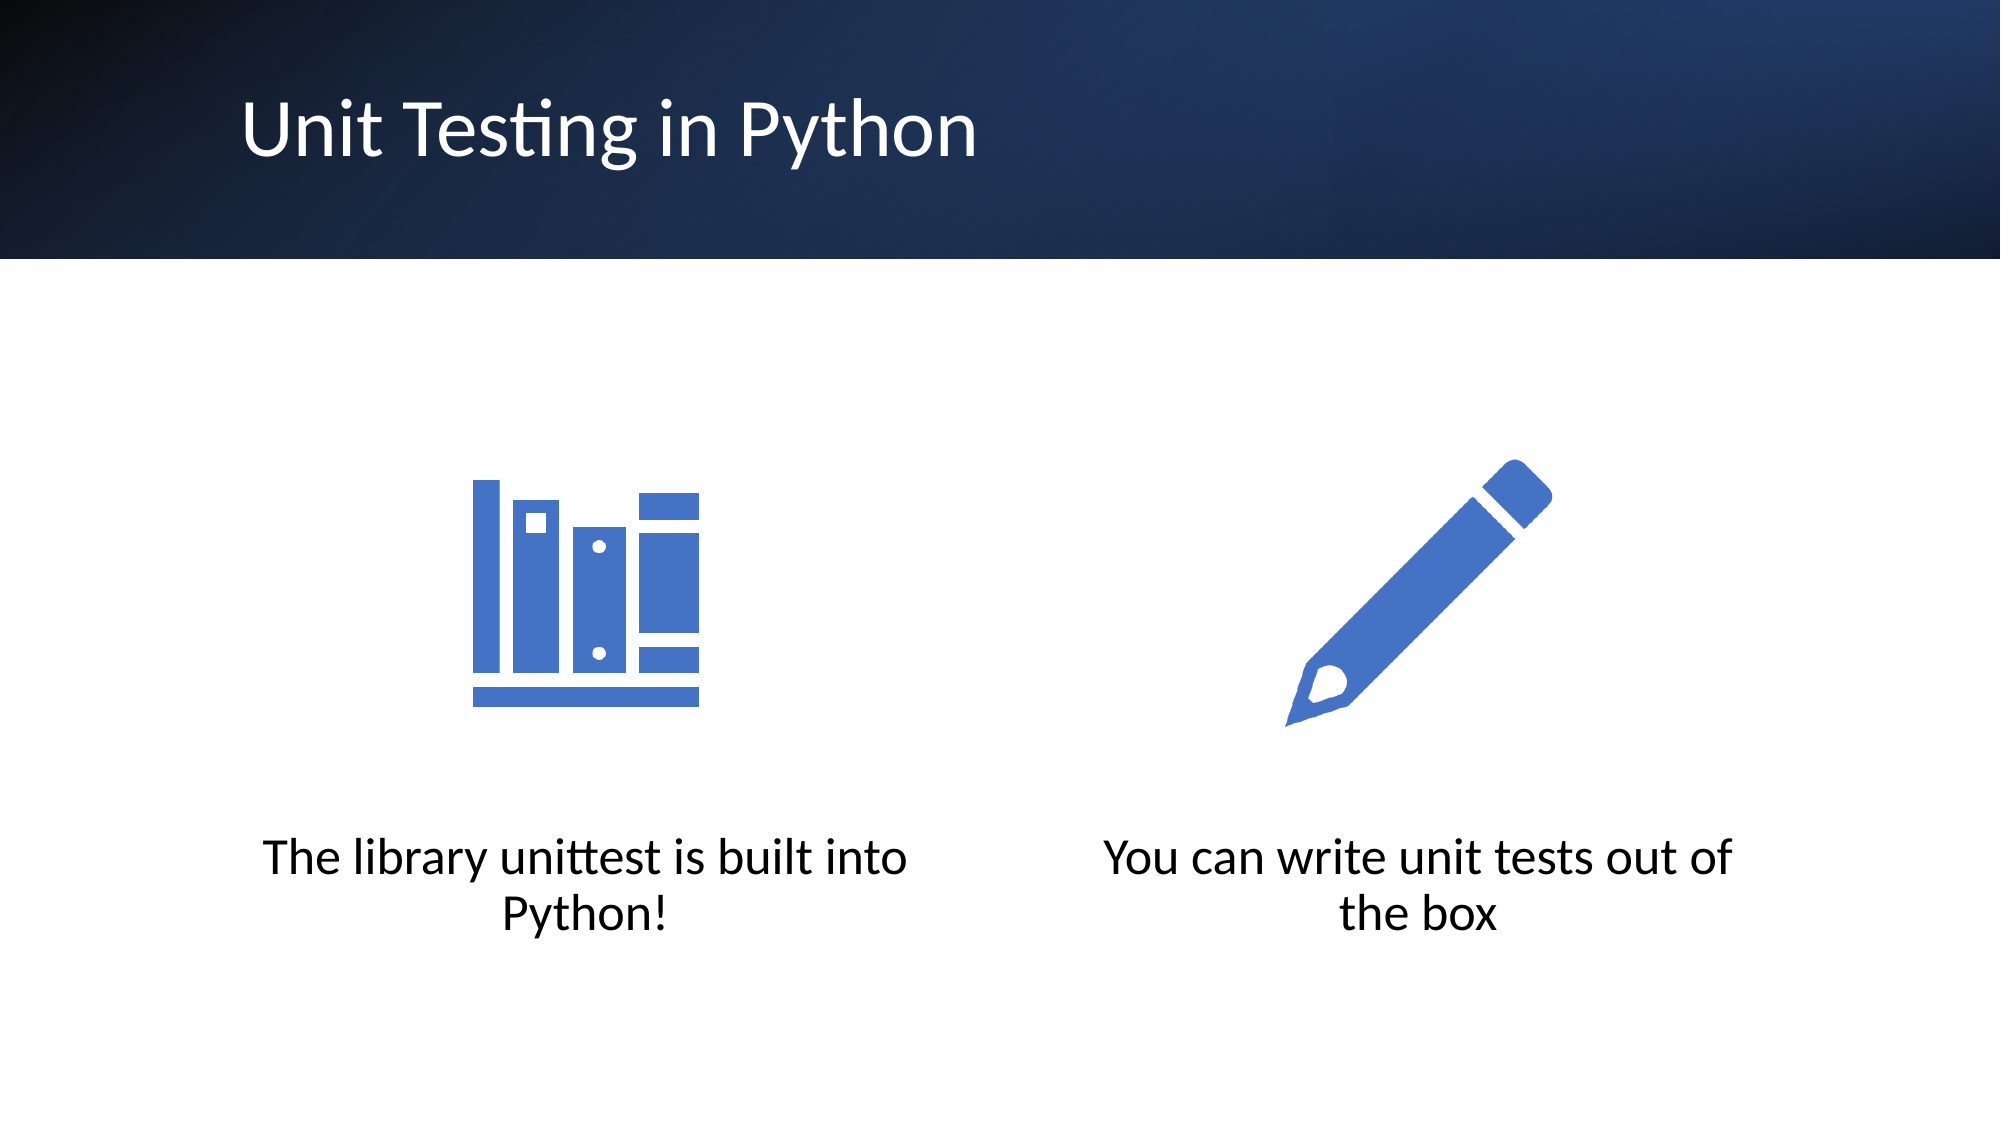

# Unit Testing in Python
The library unittest is built into Python!
You can write unit tests out of the box